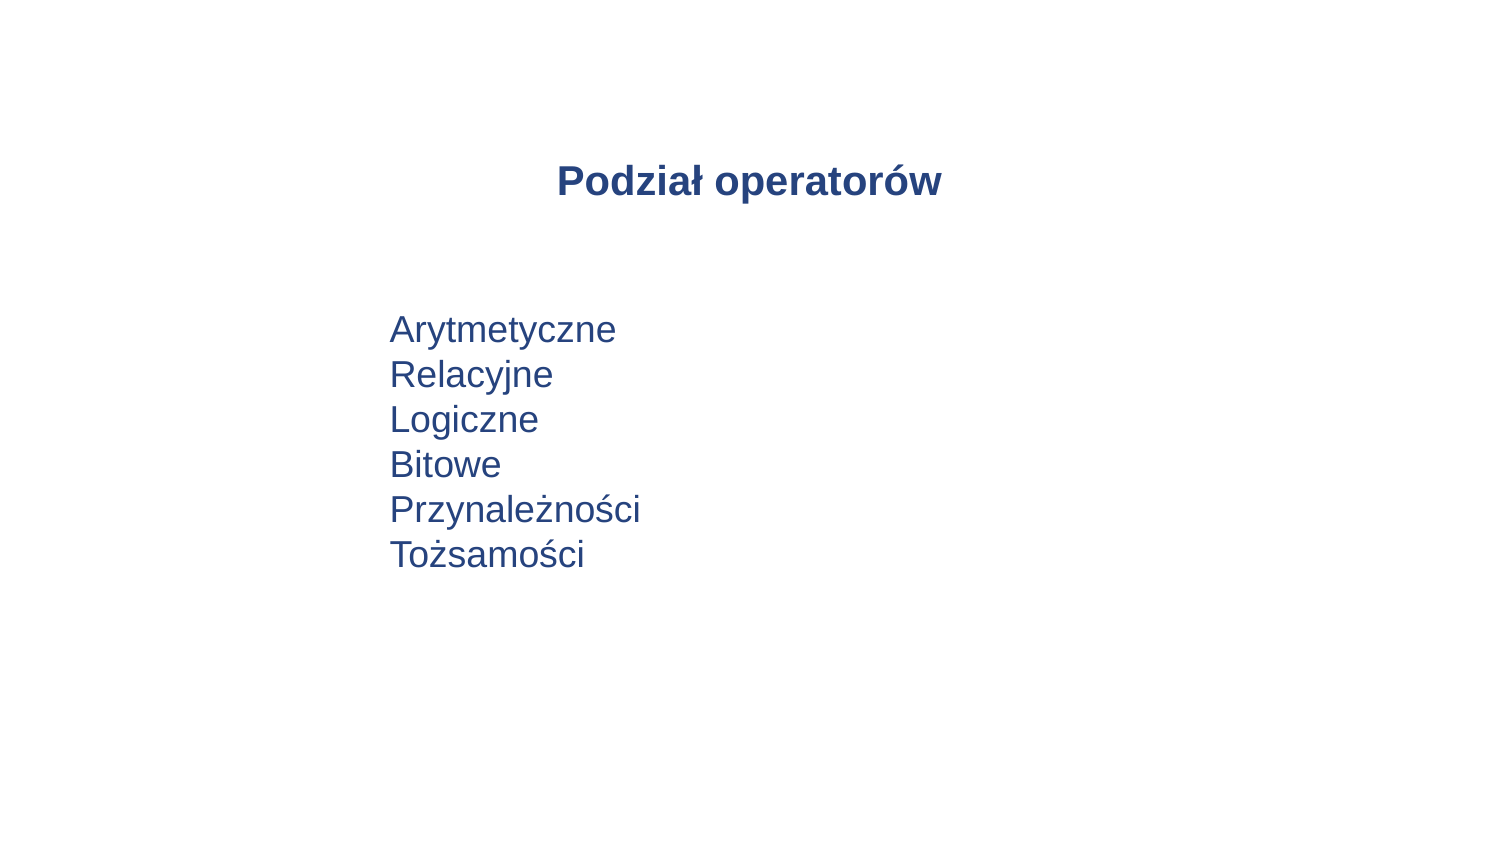

# Podział operatorów
Arytmetyczne
Relacyjne
Logiczne
Bitowe
Przynależności
Tożsamości